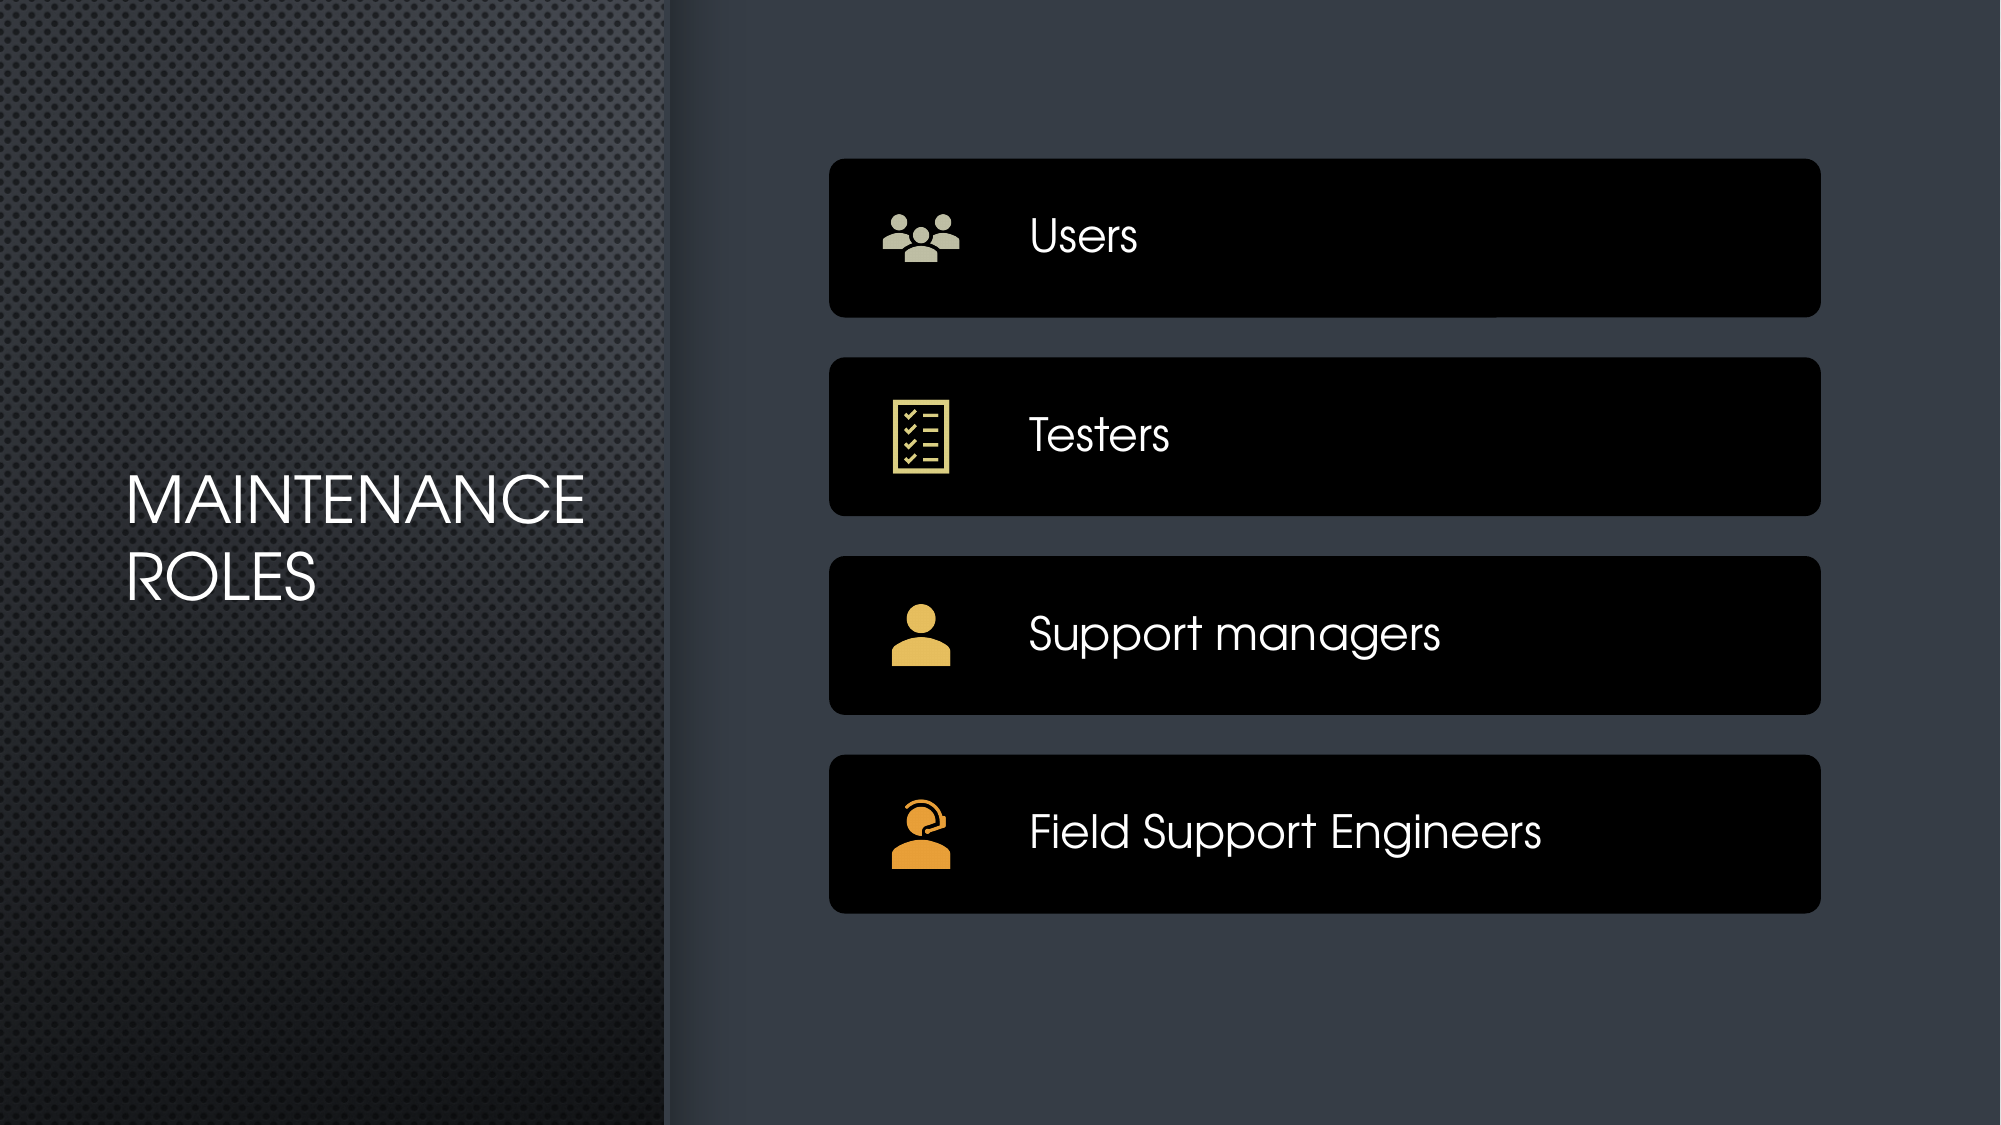

Users
Testers
Support managers
Field Support Engineers
# Maintenance Roles